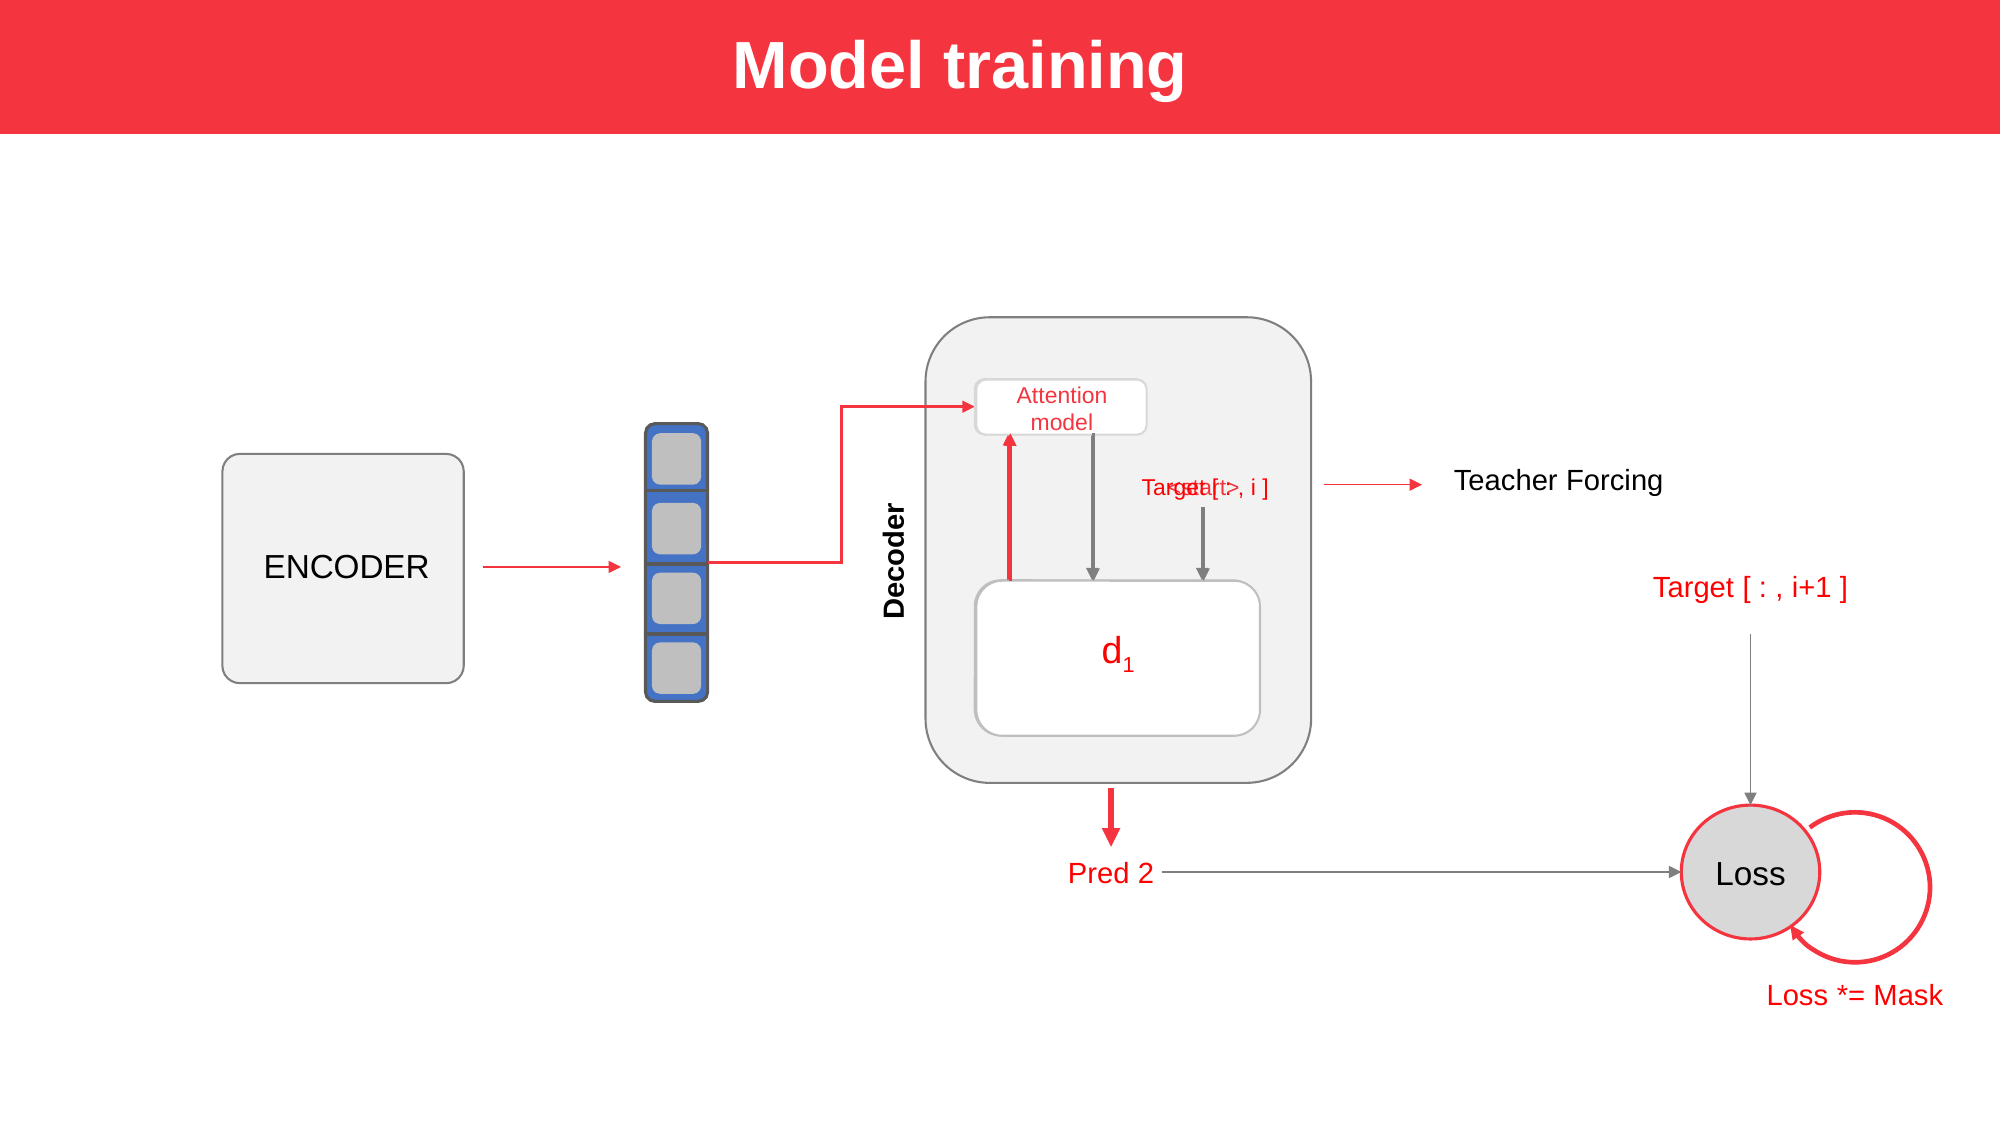

Model training

Attention model

<start>

d0
Attention model

Target [ : , i ]

d1

Teacher Forcing

Decoder
ENCODER
Target [ : , i+1 ]

Loss
Pred 2

Loss *= Mask